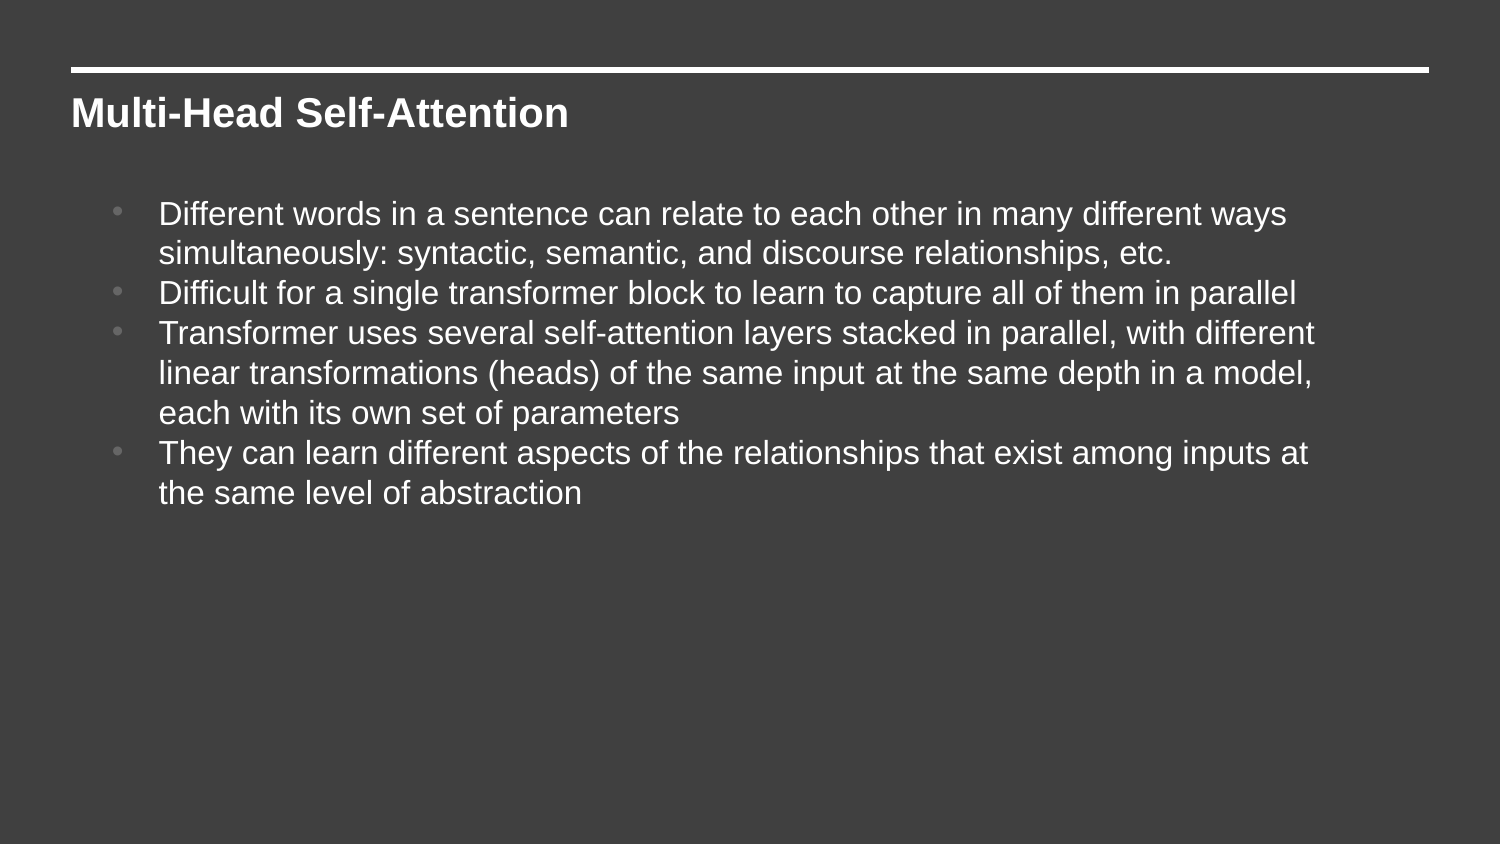

Multi-Head Self-Attention
Different words in a sentence can relate to each other in many different ways simultaneously: syntactic, semantic, and discourse relationships, etc.
Difficult for a single transformer block to learn to capture all of them in parallel
Transformer uses several self-attention layers stacked in parallel, with different linear transformations (heads) of the same input at the same depth in a model, each with its own set of parameters
They can learn different aspects of the relationships that exist among inputs at the same level of abstraction